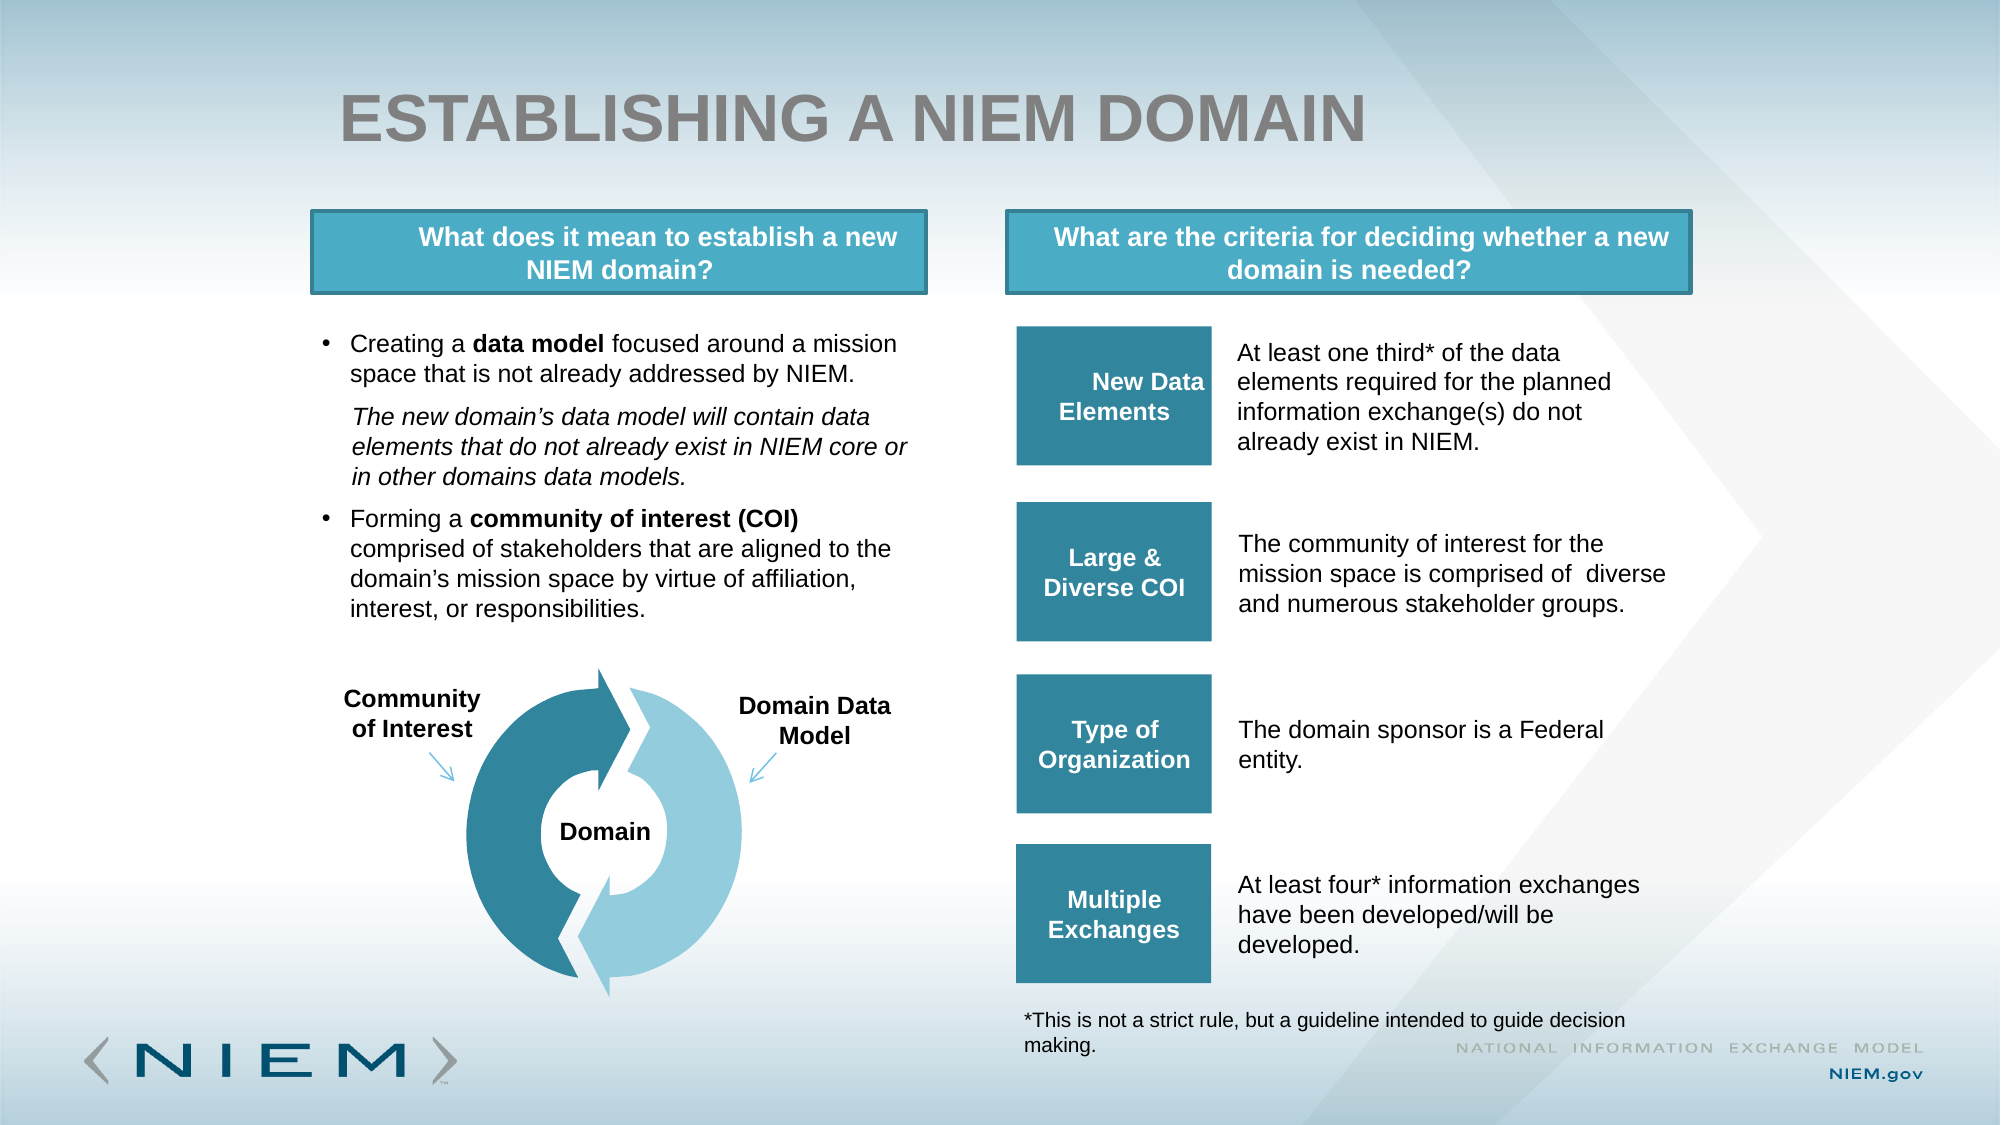

# Establishing a NIEM domain
What are the criteria for deciding whether a new domain is needed?
What does it mean to establish a new NIEM domain?
Creating a data model focused around a mission space that is not already addressed by NIEM.
The new domain’s data model will contain data elements that do not already exist in NIEM core or in other domains data models.
Forming a community of interest (COI) comprised of stakeholders that are aligned to the domain’s mission space by virtue of affiliation, interest, or responsibilities.
New Data Elements
At least one third* of the data elements required for the planned information exchange(s) do not already exist in NIEM.
Large & Diverse COI
The community of interest for the mission space is comprised of  diverse and numerous stakeholder groups.
Type of Organization
The domain sponsor is a Federal entity.
Community of Interest
Domain Data Model

Domain
Multiple Exchanges
At least four* information exchanges have been developed/will be developed.
*This is not a strict rule, but a guideline intended to guide decision making.